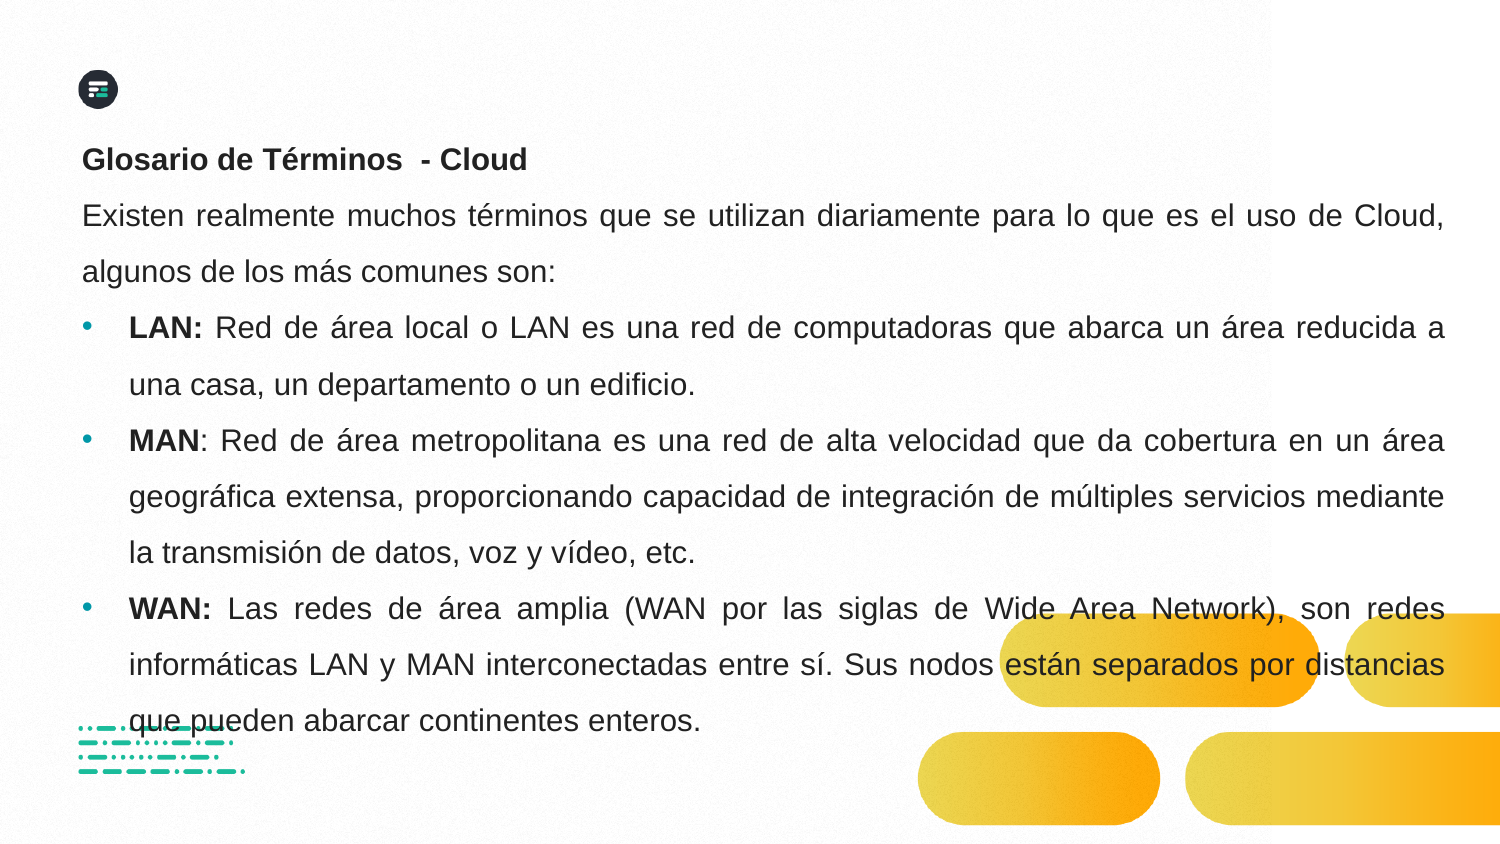

Glosario de Términos  - Cloud
Existen realmente muchos términos que se utilizan diariamente para lo que es el uso de Cloud, algunos de los más comunes son:
LAN: Red de área local o LAN es una red de computadoras que abarca un área reducida a una casa, un departamento o un edificio.
MAN: Red de área metropolitana es una red de alta velocidad que da cobertura en un área geográfica extensa, proporcionando capacidad de integración de múltiples servicios mediante la transmisión de datos, voz y vídeo, etc.
WAN: Las redes de área amplia (WAN por las siglas de Wide Area Network), son redes informáticas LAN y MAN interconectadas entre sí. Sus nodos están separados por distancias que pueden abarcar continentes enteros.